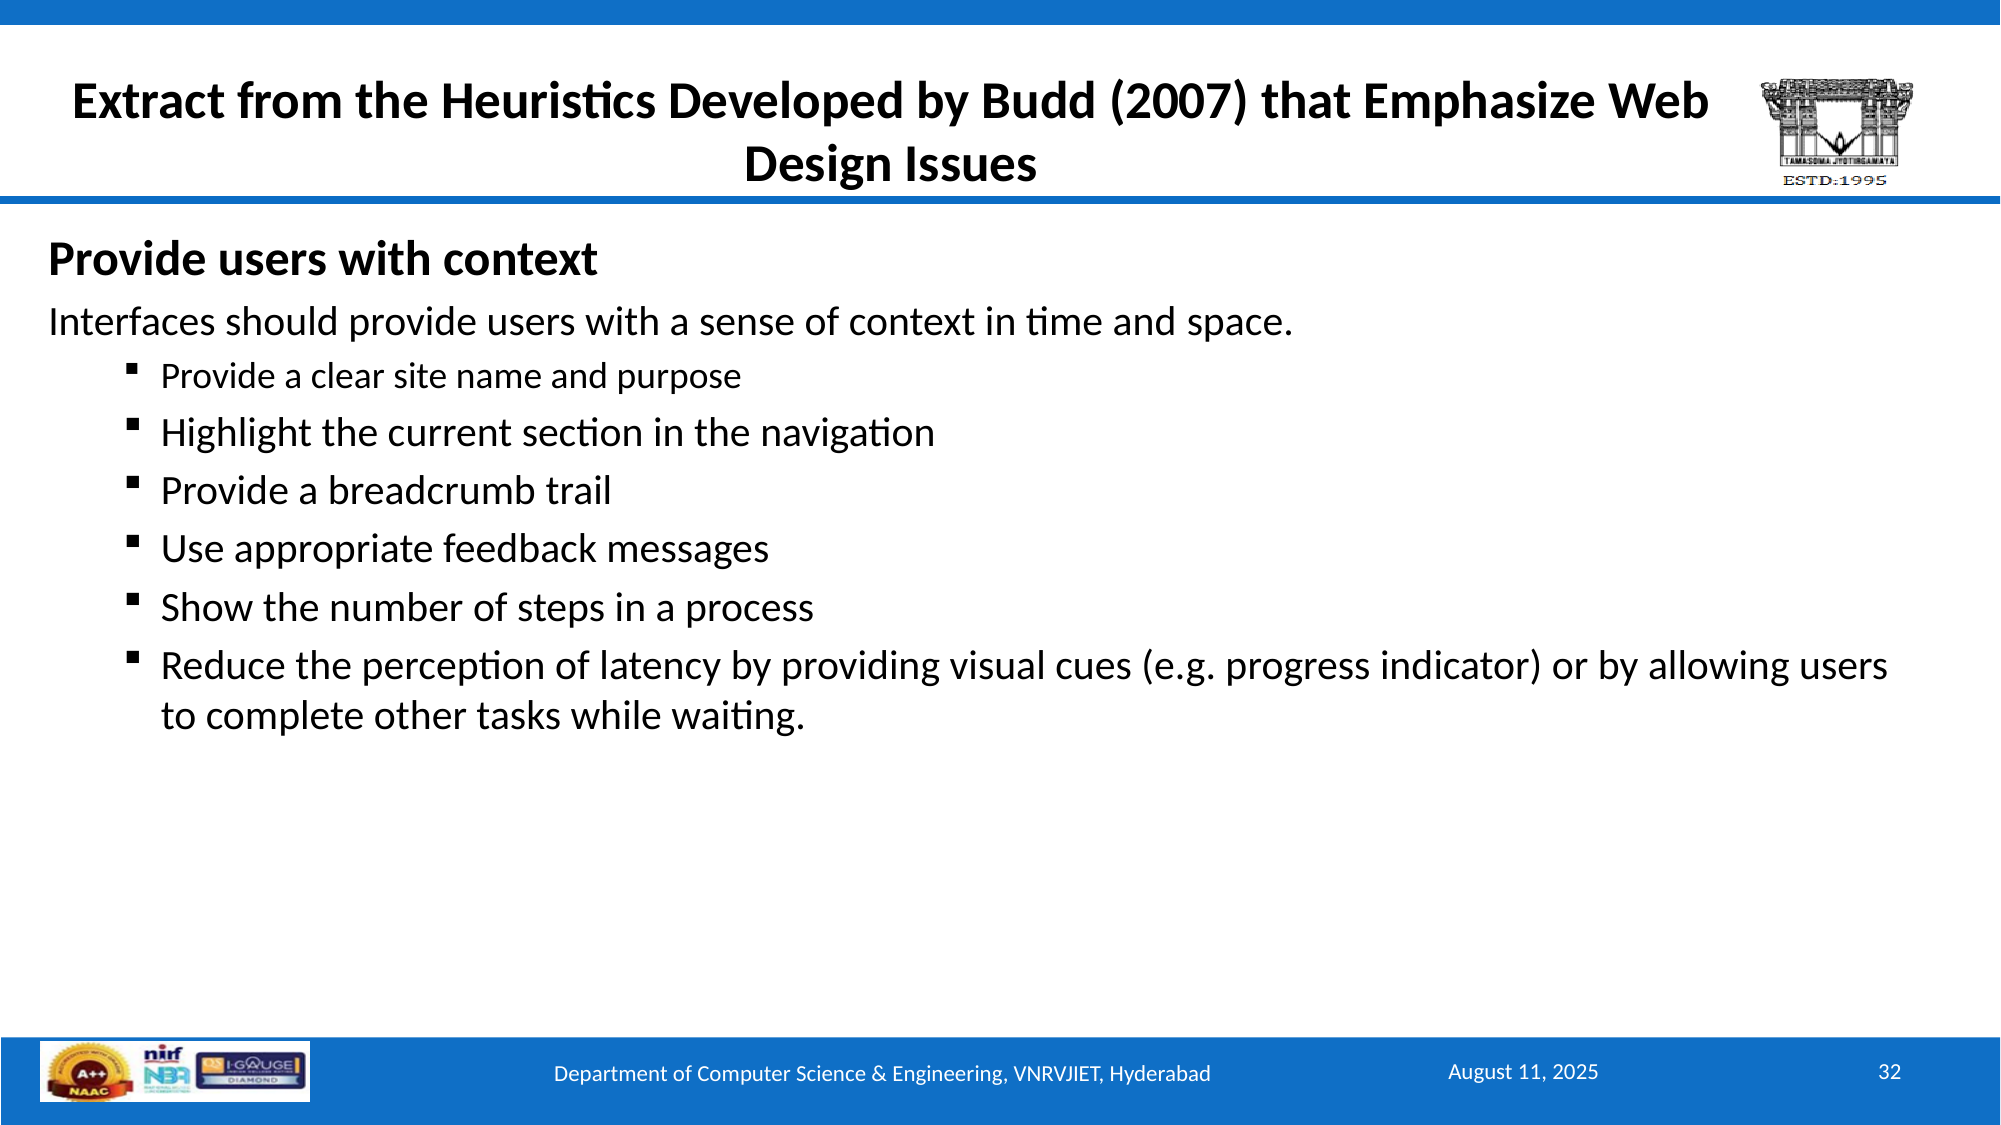

# Extract from the Heuristics Developed by Budd (2007) that Emphasize Web Design Issues
Provide users with context
Interfaces should provide users with a sense of context in time and space.
Provide a clear site name and purpose
Highlight the current section in the navigation
Provide a breadcrumb trail
Use appropriate feedback messages
Show the number of steps in a process
Reduce the perception of latency by providing visual cues (e.g. progress indicator) or by allowing users to complete other tasks while waiting.
August 11, 2025
32
Department of Computer Science & Engineering, VNRVJIET, Hyderabad